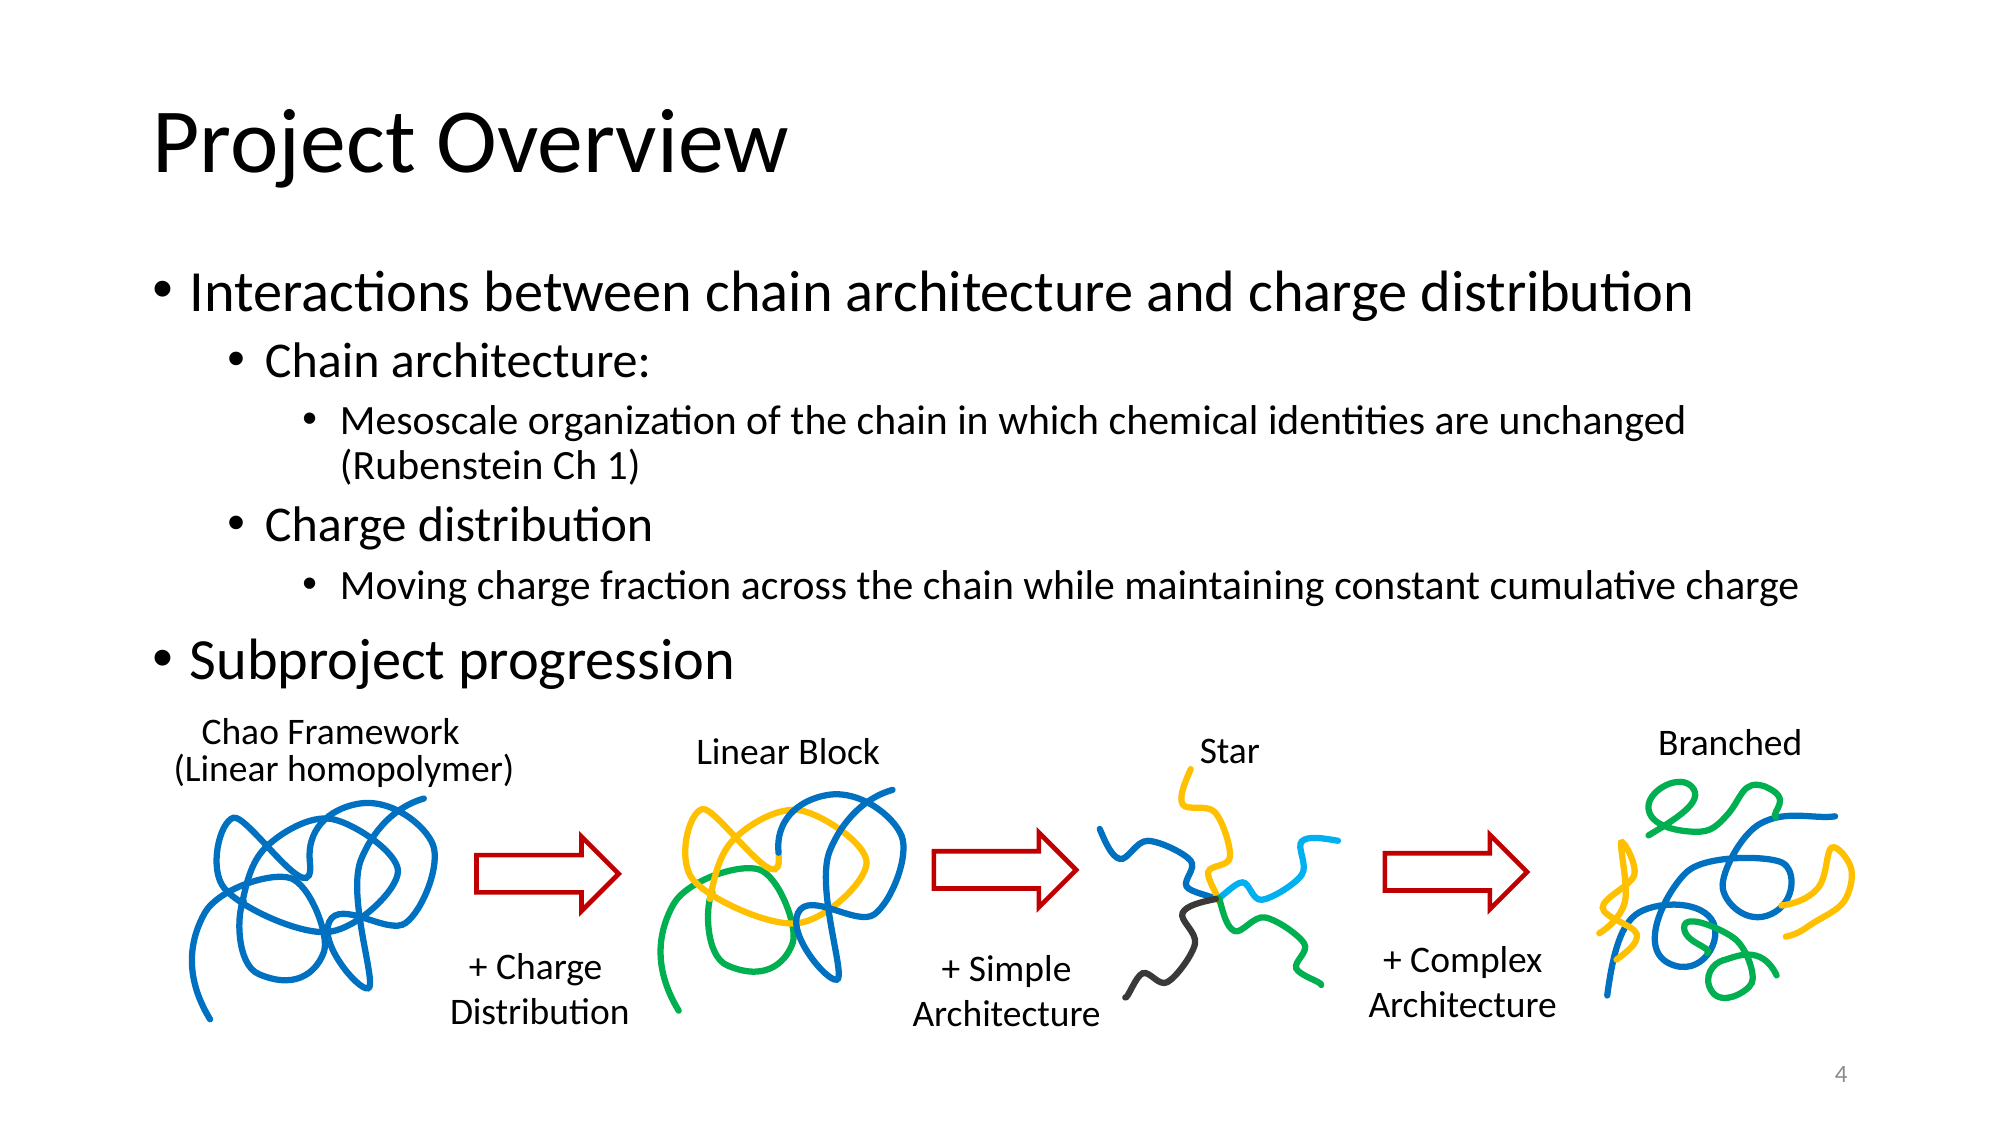

# Project Overview
Interactions between chain architecture and charge distribution
Chain architecture:
Mesoscale organization of the chain in which chemical identities are unchanged (Rubenstein Ch 1)
Charge distribution
Moving charge fraction across the chain while maintaining constant cumulative charge
Subproject progression
Chao Framework
Branched
Star
Linear Block
(Linear homopolymer)

+ Complex
Architecture
+ Charge
Distribution
+ Simple
Architecture
4